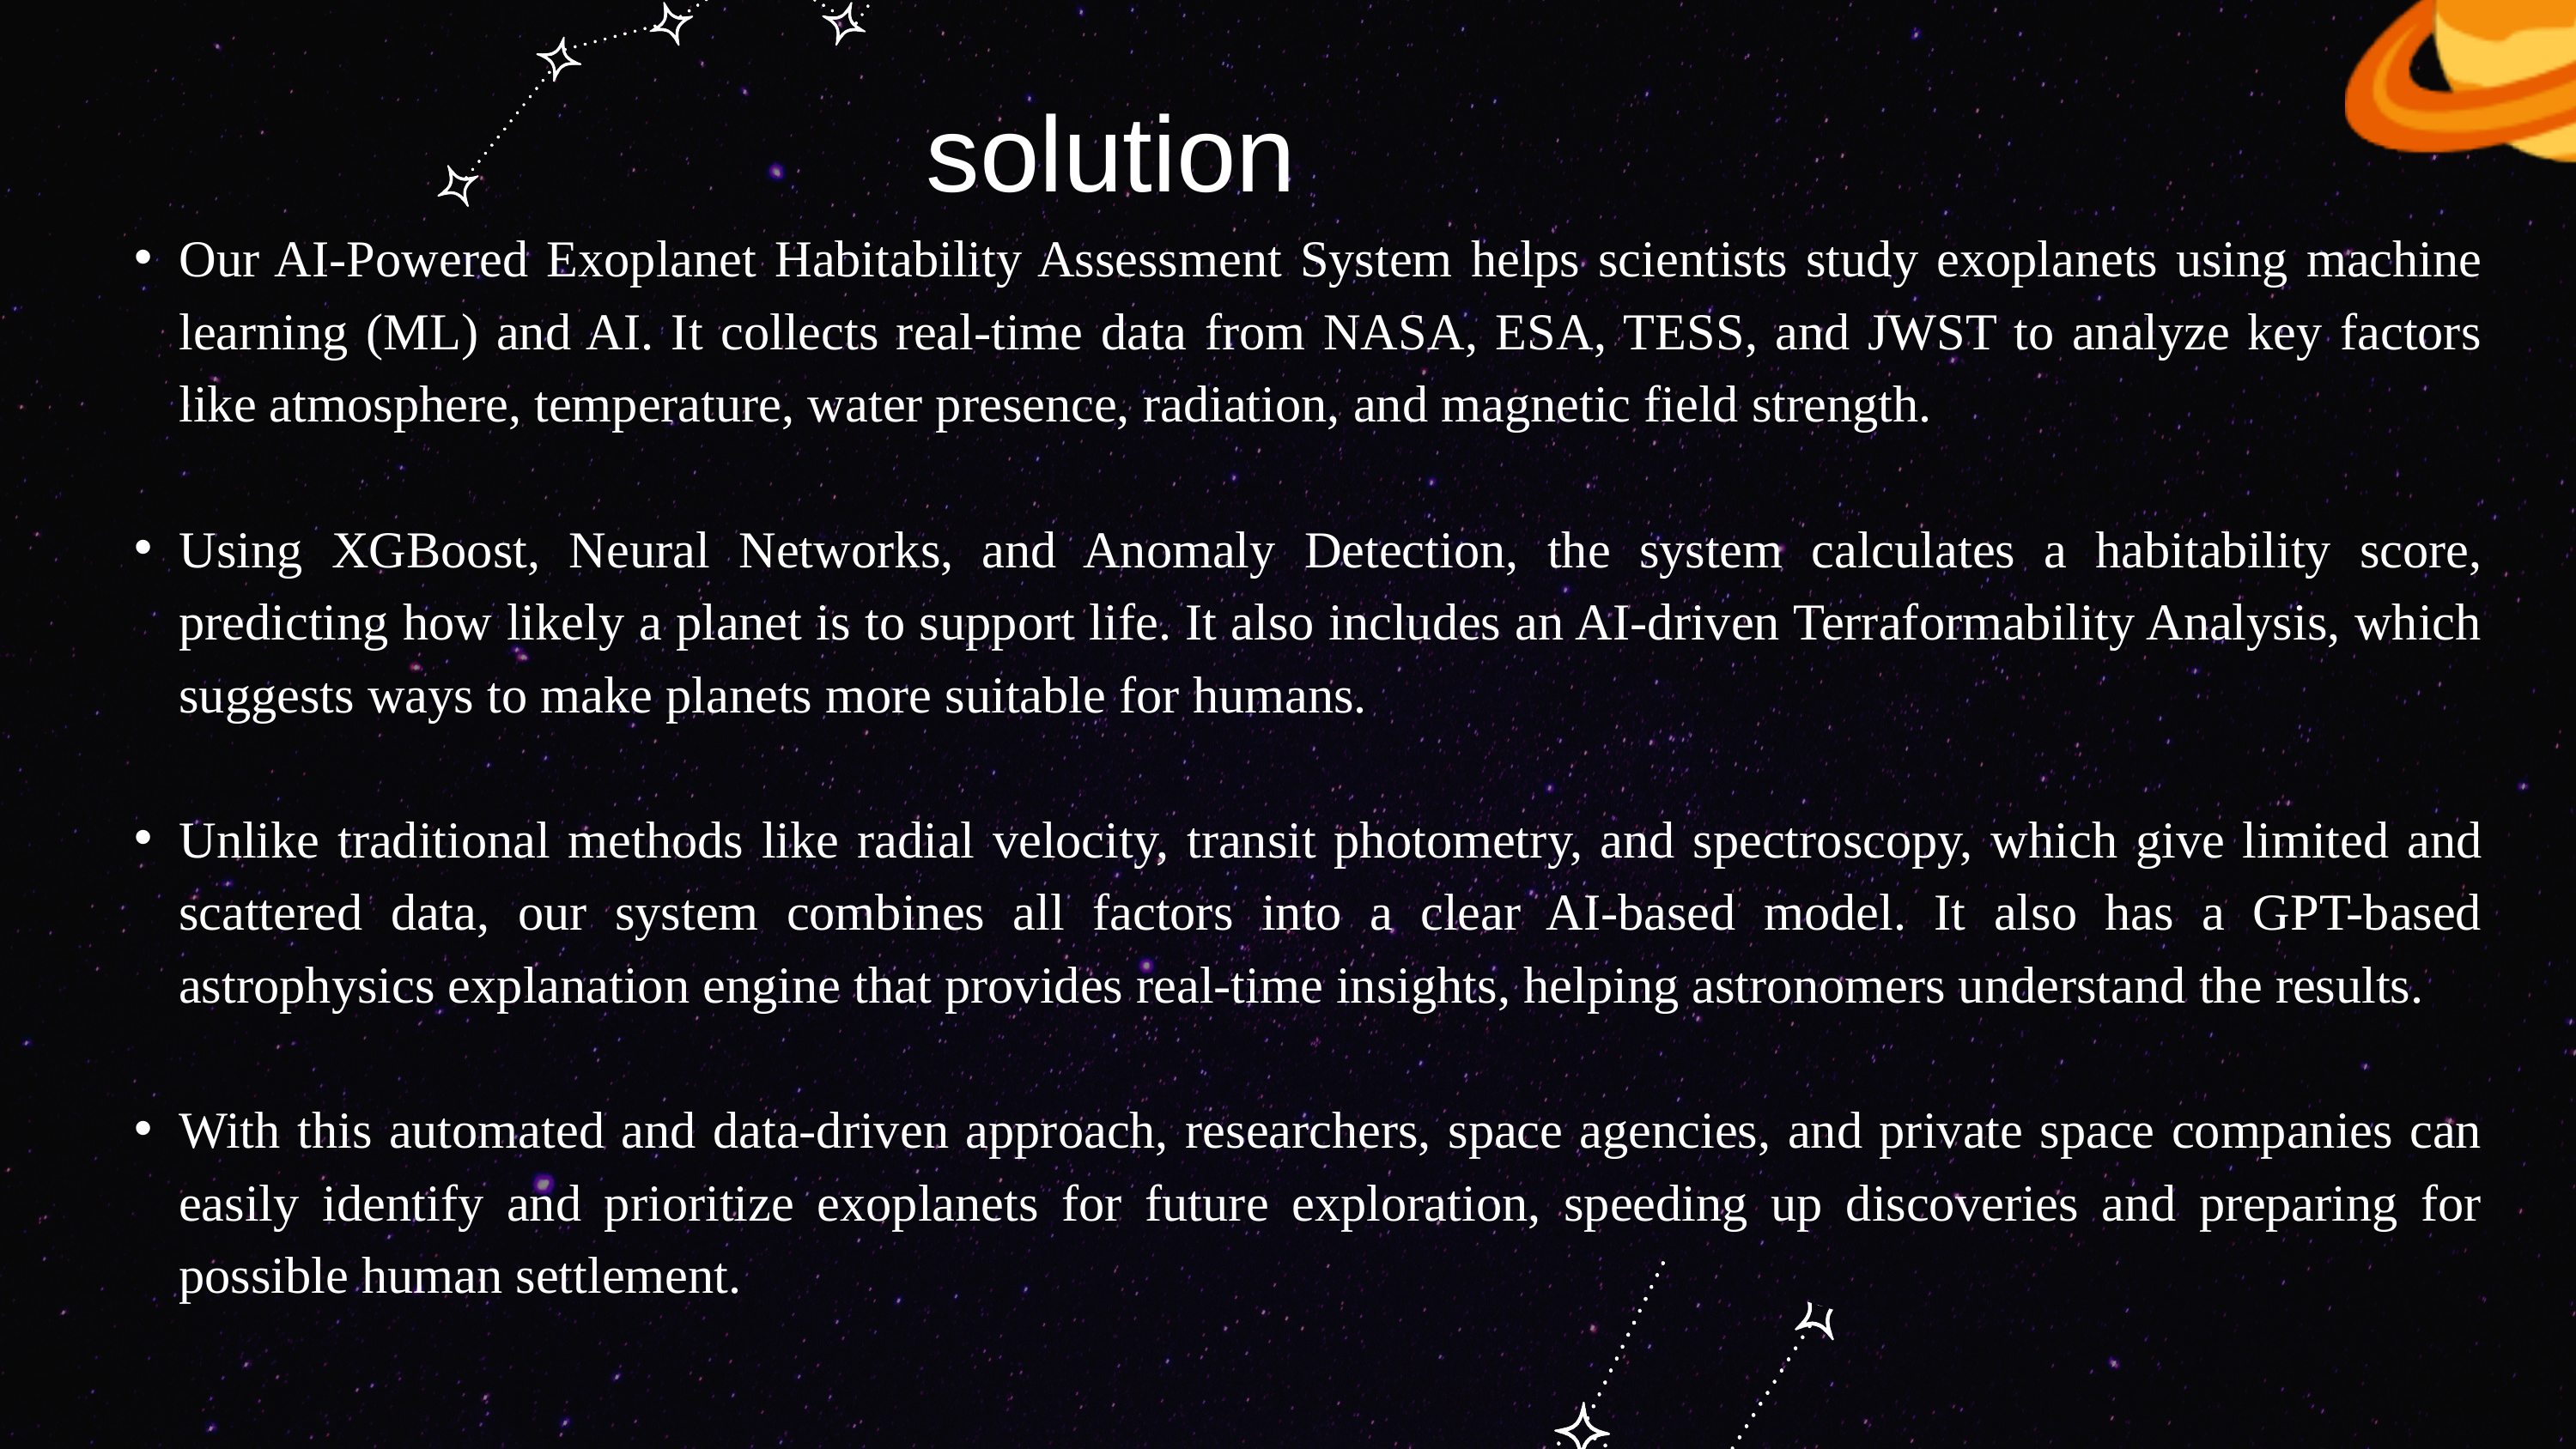

solution
Our AI-Powered Exoplanet Habitability Assessment System helps scientists study exoplanets using machine learning (ML) and AI. It collects real-time data from NASA, ESA, TESS, and JWST to analyze key factors like atmosphere, temperature, water presence, radiation, and magnetic field strength.

Using XGBoost, Neural Networks, and Anomaly Detection, the system calculates a habitability score, predicting how likely a planet is to support life. It also includes an AI-driven Terraformability Analysis, which suggests ways to make planets more suitable for humans.

Unlike traditional methods like radial velocity, transit photometry, and spectroscopy, which give limited and scattered data, our system combines all factors into a clear AI-based model. It also has a GPT-based astrophysics explanation engine that provides real-time insights, helping astronomers understand the results.

With this automated and data-driven approach, researchers, space agencies, and private space companies can easily identify and prioritize exoplanets for future exploration, speeding up discoveries and preparing for possible human settlement.